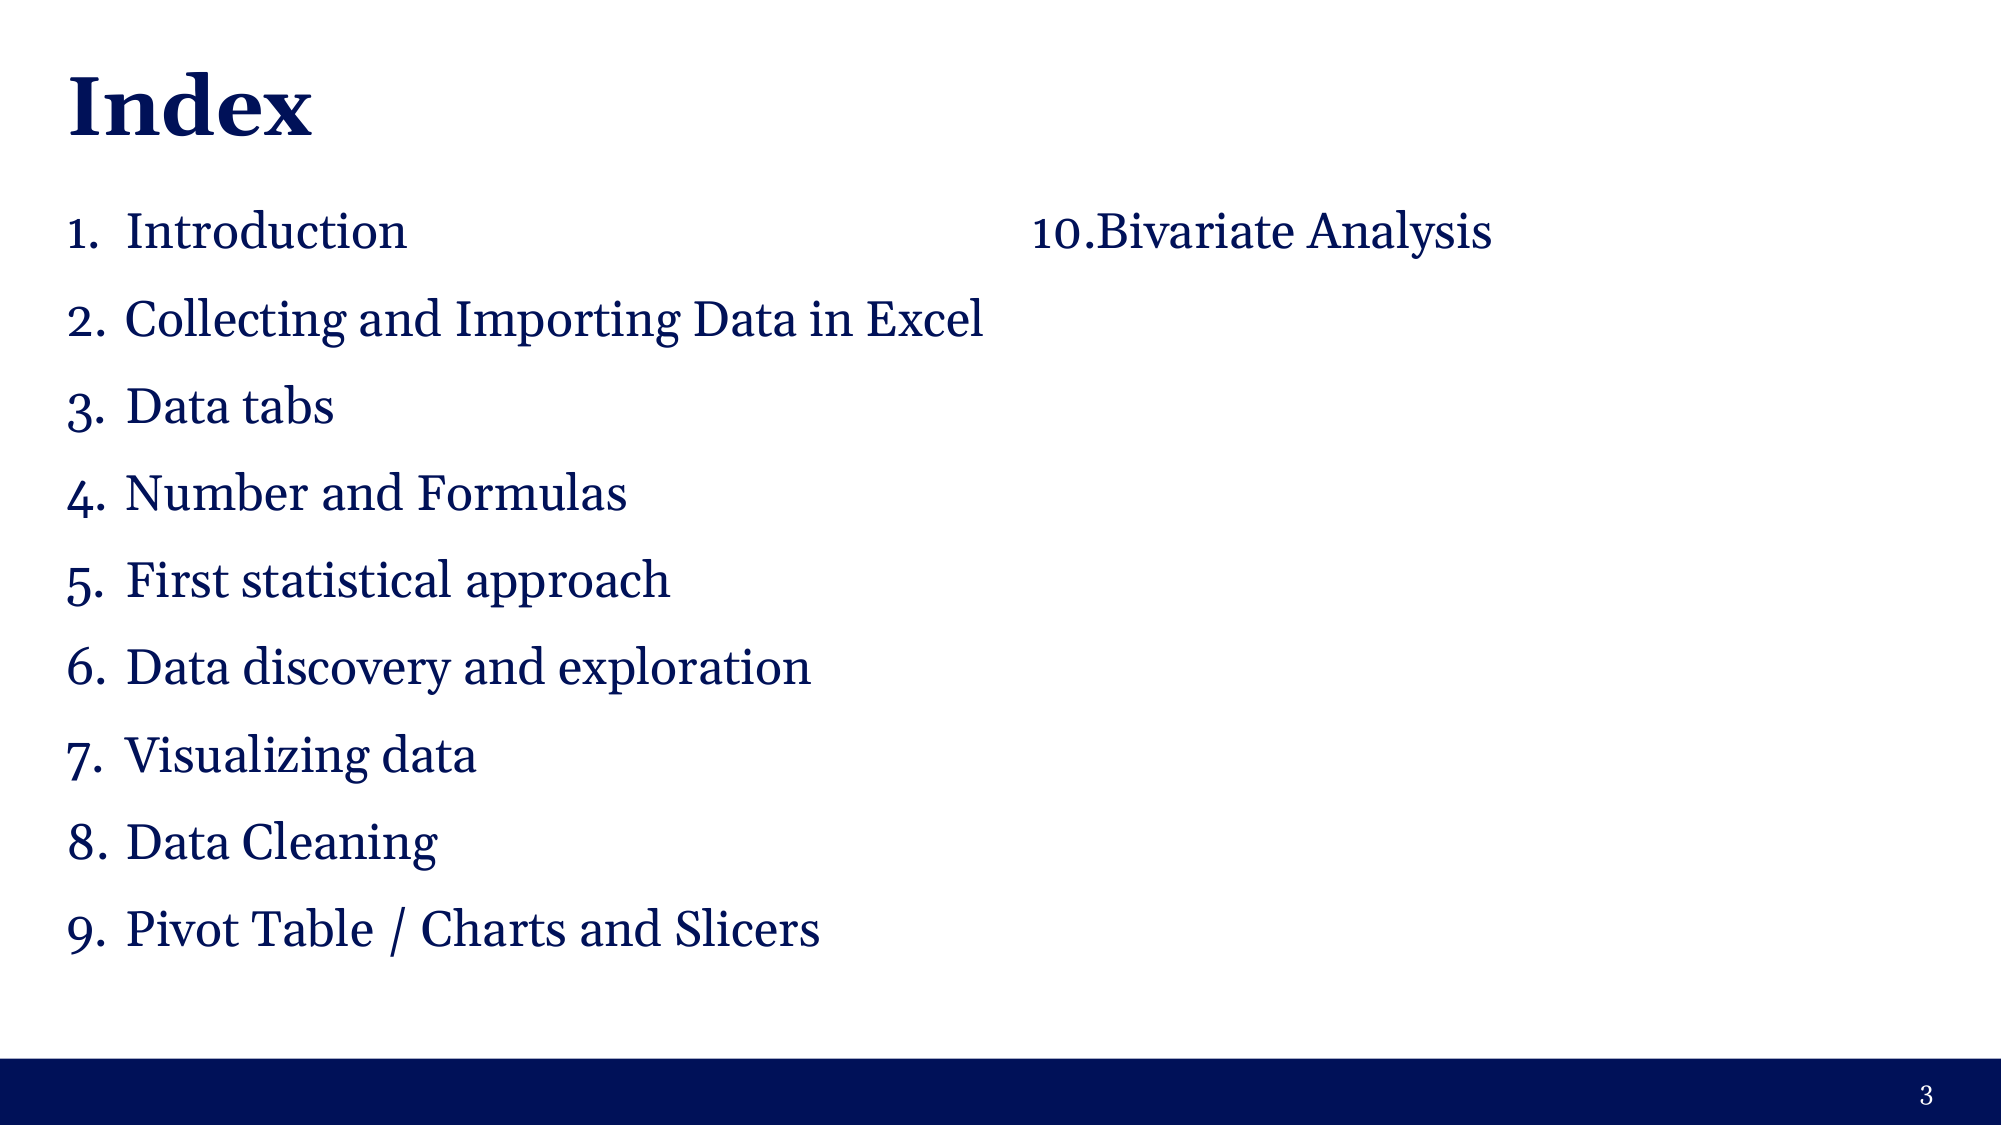

# Index
Introduction
Collecting and Importing Data in Excel
Data tabs
Number and Formulas
First statistical approach
Data discovery and exploration
Visualizing data
Data Cleaning
Pivot Table / Charts and Slicers
Bivariate Analysis

3